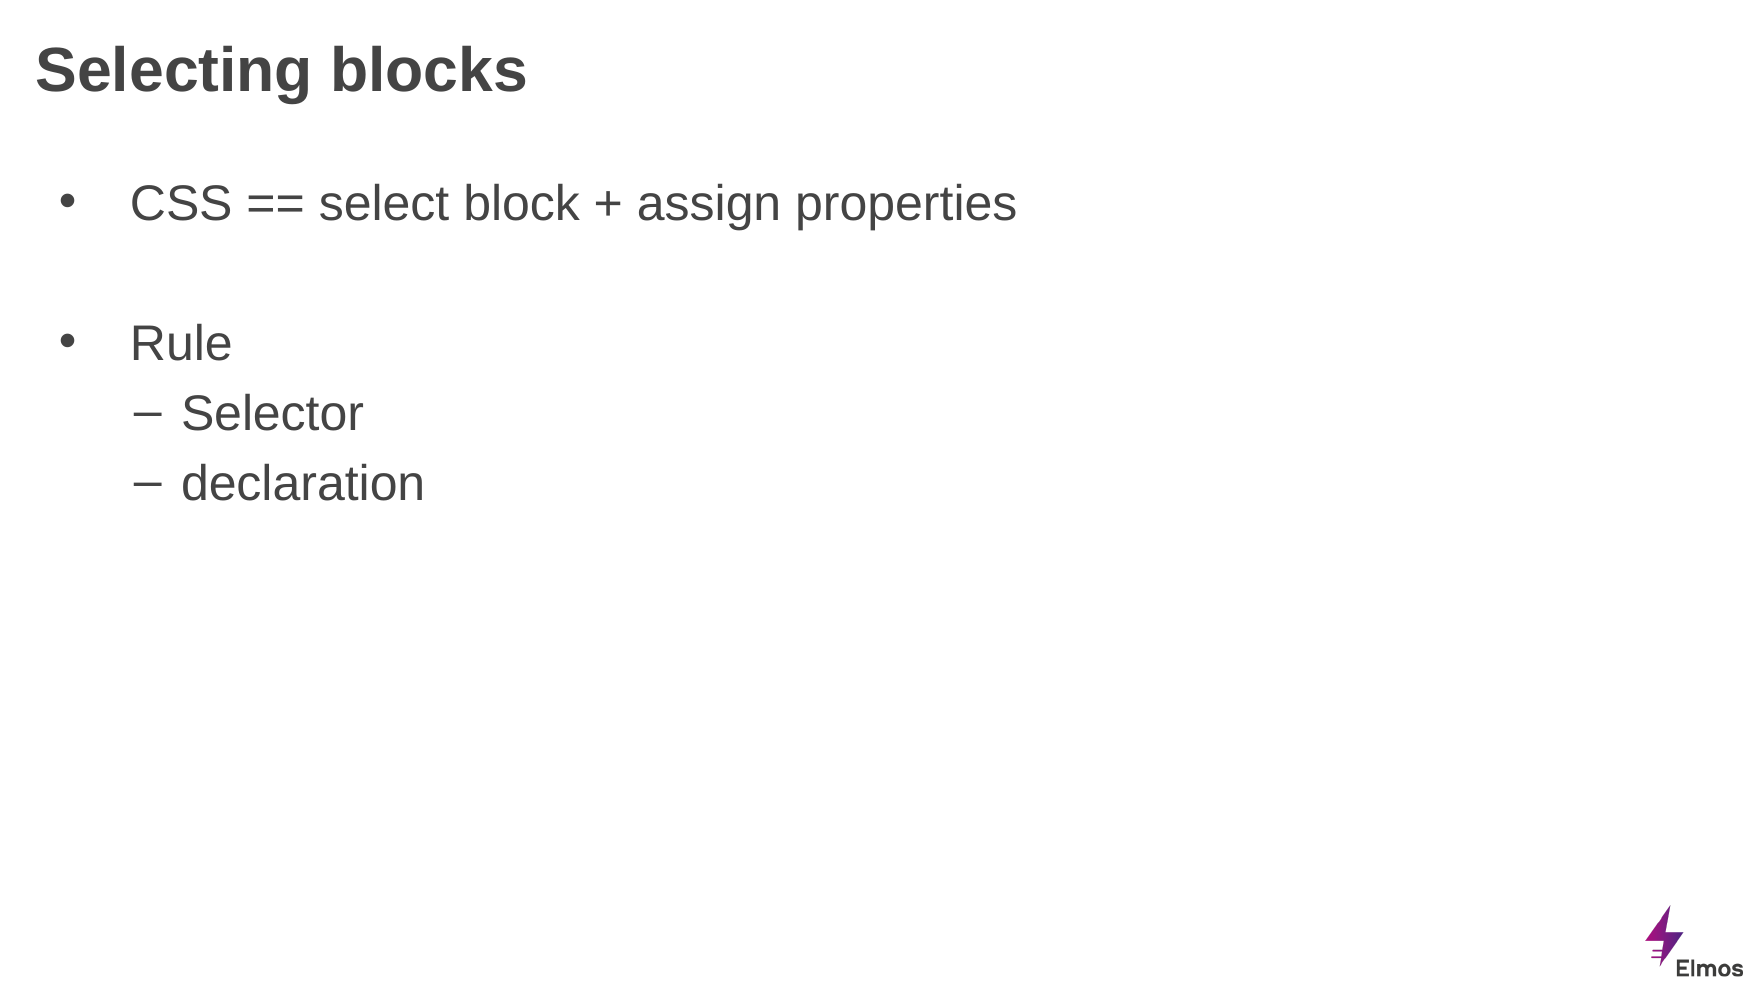

# Selecting blocks
CSS == select block + assign properties

Rule
Selector
declaration